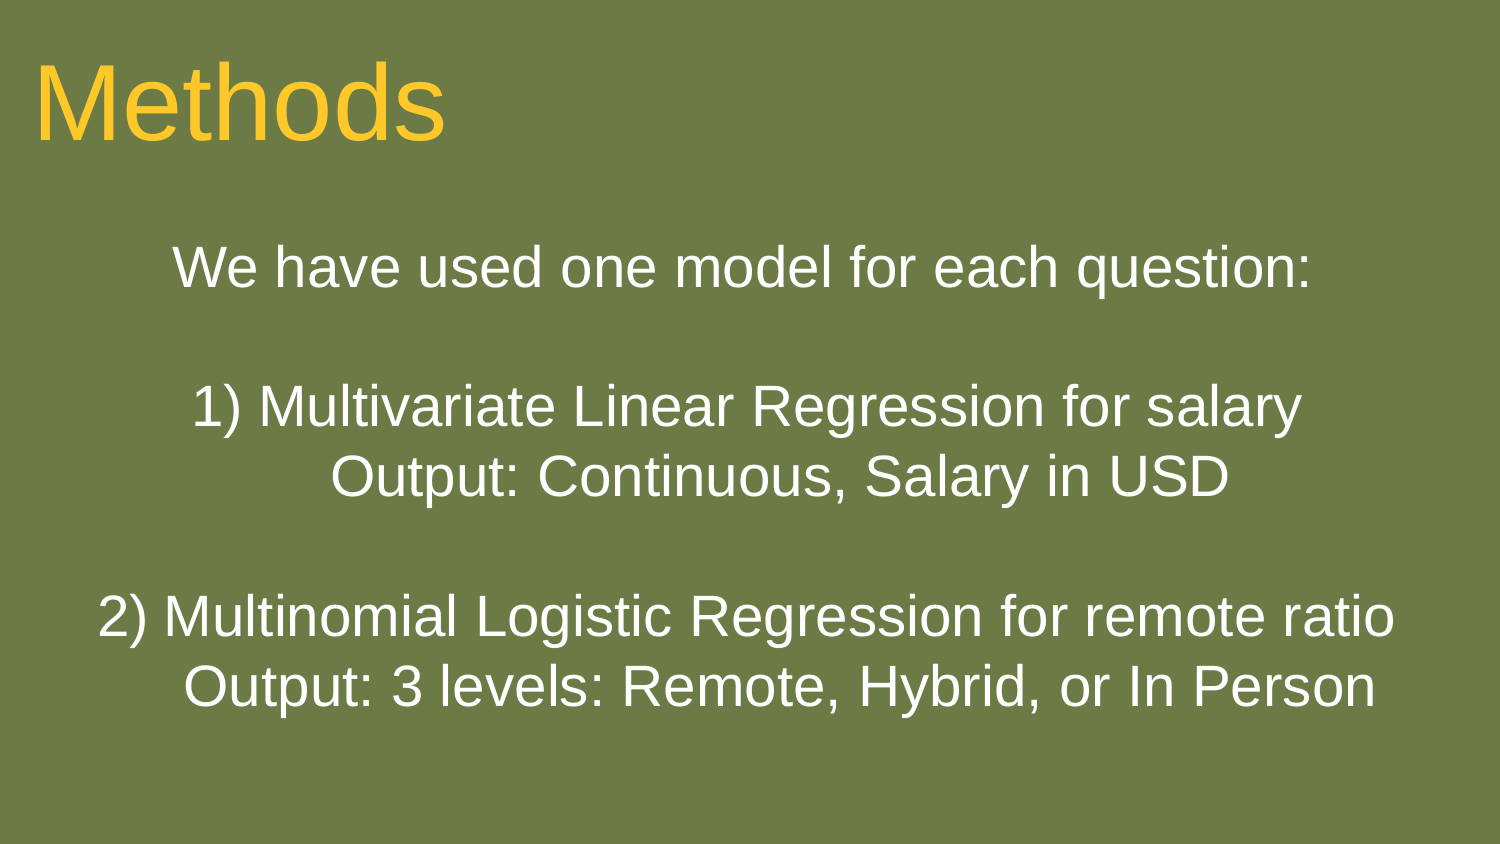

# Methods

We have used one model for each question:

Multivariate Linear Regression for salary
Output: Continuous, Salary in USD

Multinomial Logistic Regression for remote ratio
Output: 3 levels: Remote, Hybrid, or In Person